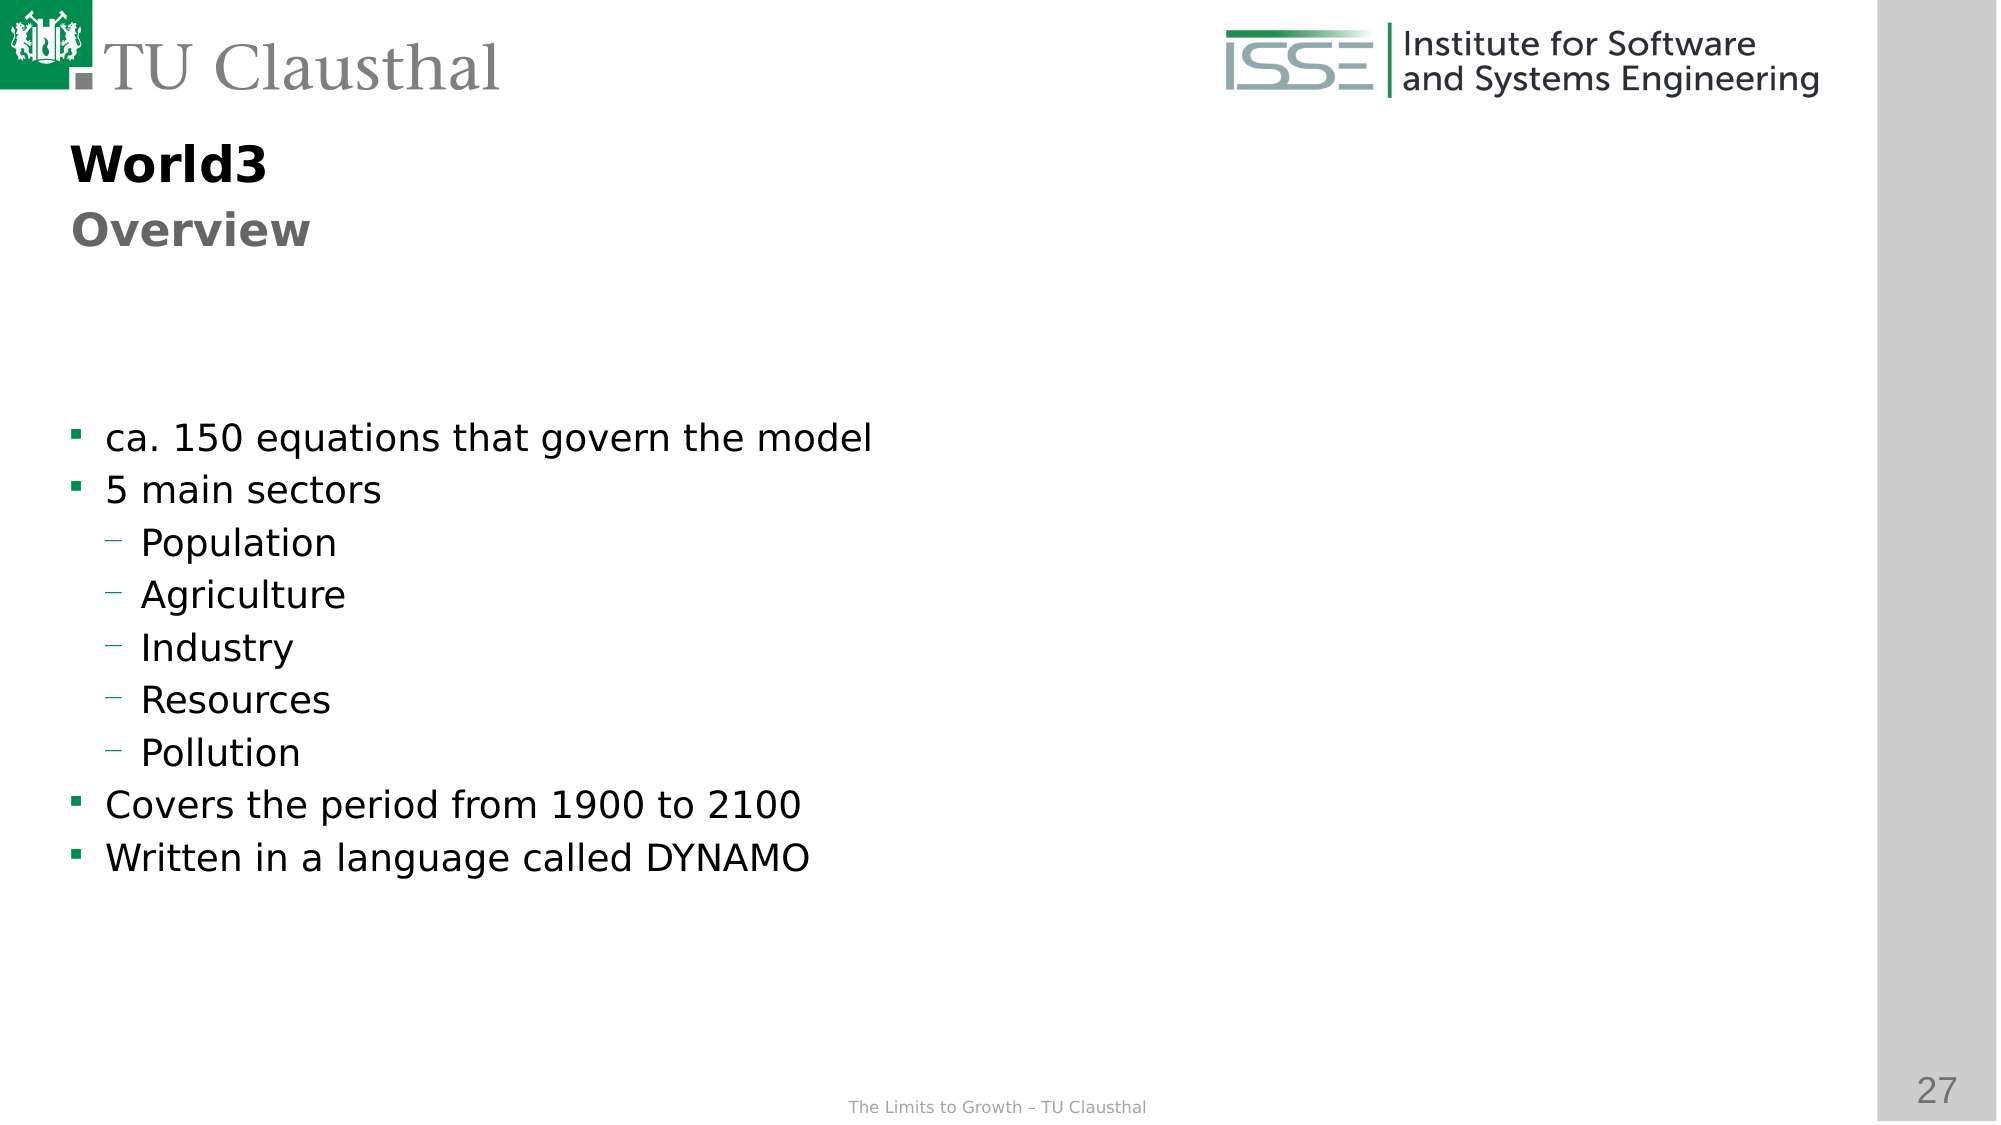

World3
Overview

ca. 150 equations that govern the model
5 main sectors
Population
Agriculture
Industry
Resources
Pollution
Covers the period from 1900 to 2100
Written in a language called DYNAMO